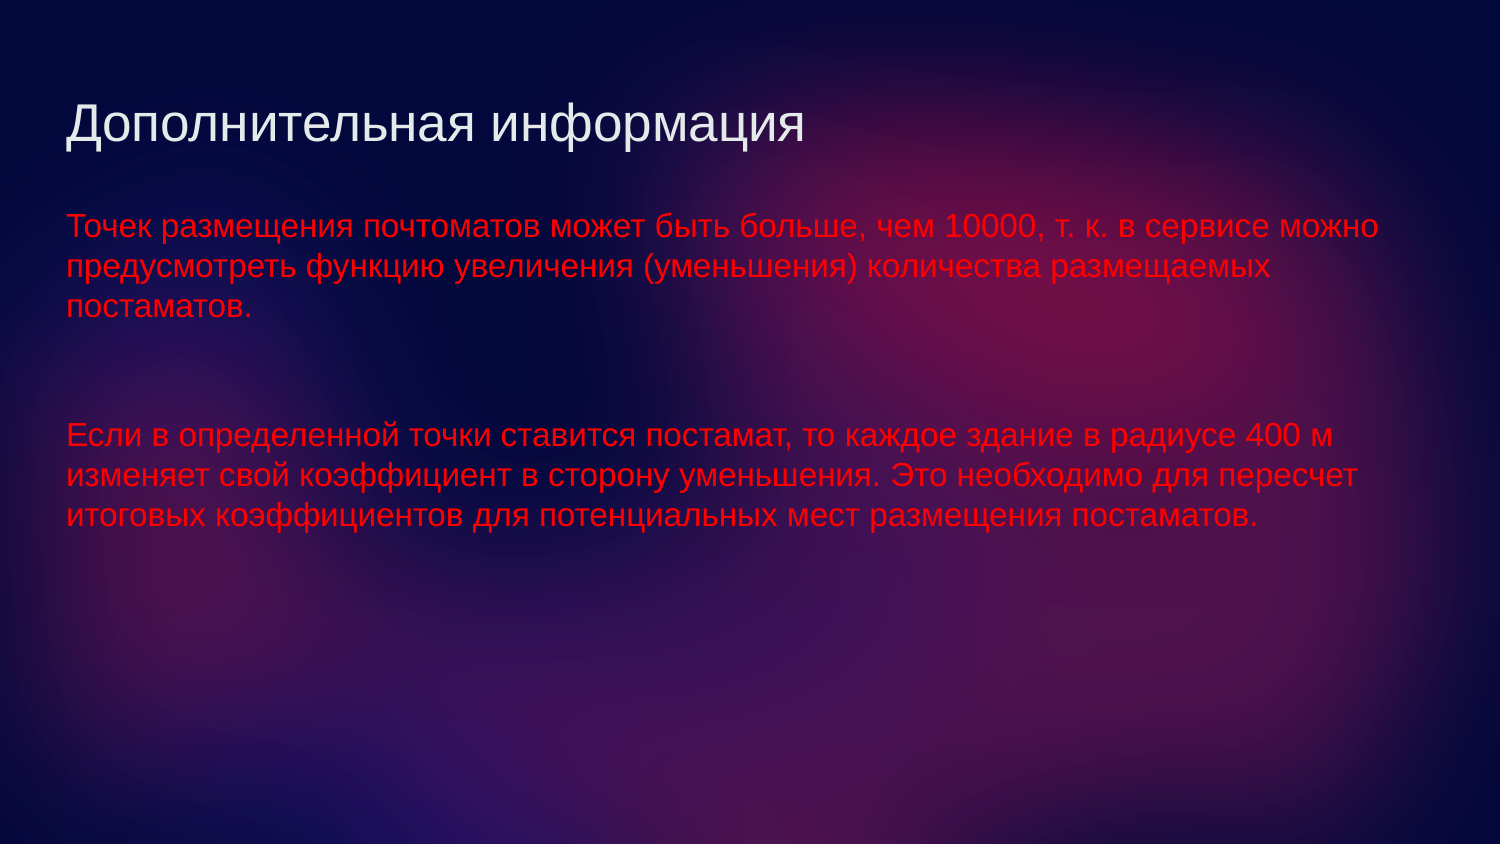

# Дополнительная информация
Точек размещения почтоматов может быть больше, чем 10000, т. к. в сервисе можно предусмотреть функцию увеличения (уменьшения) количества размещаемых постаматов.

Если в определенной точки ставится постамат, то каждое здание в радиусе 400 м изменяет свой коэффициент в сторону уменьшения. Это необходимо для пересчет итоговых коэффициентов для потенциальных мест размещения постаматов.